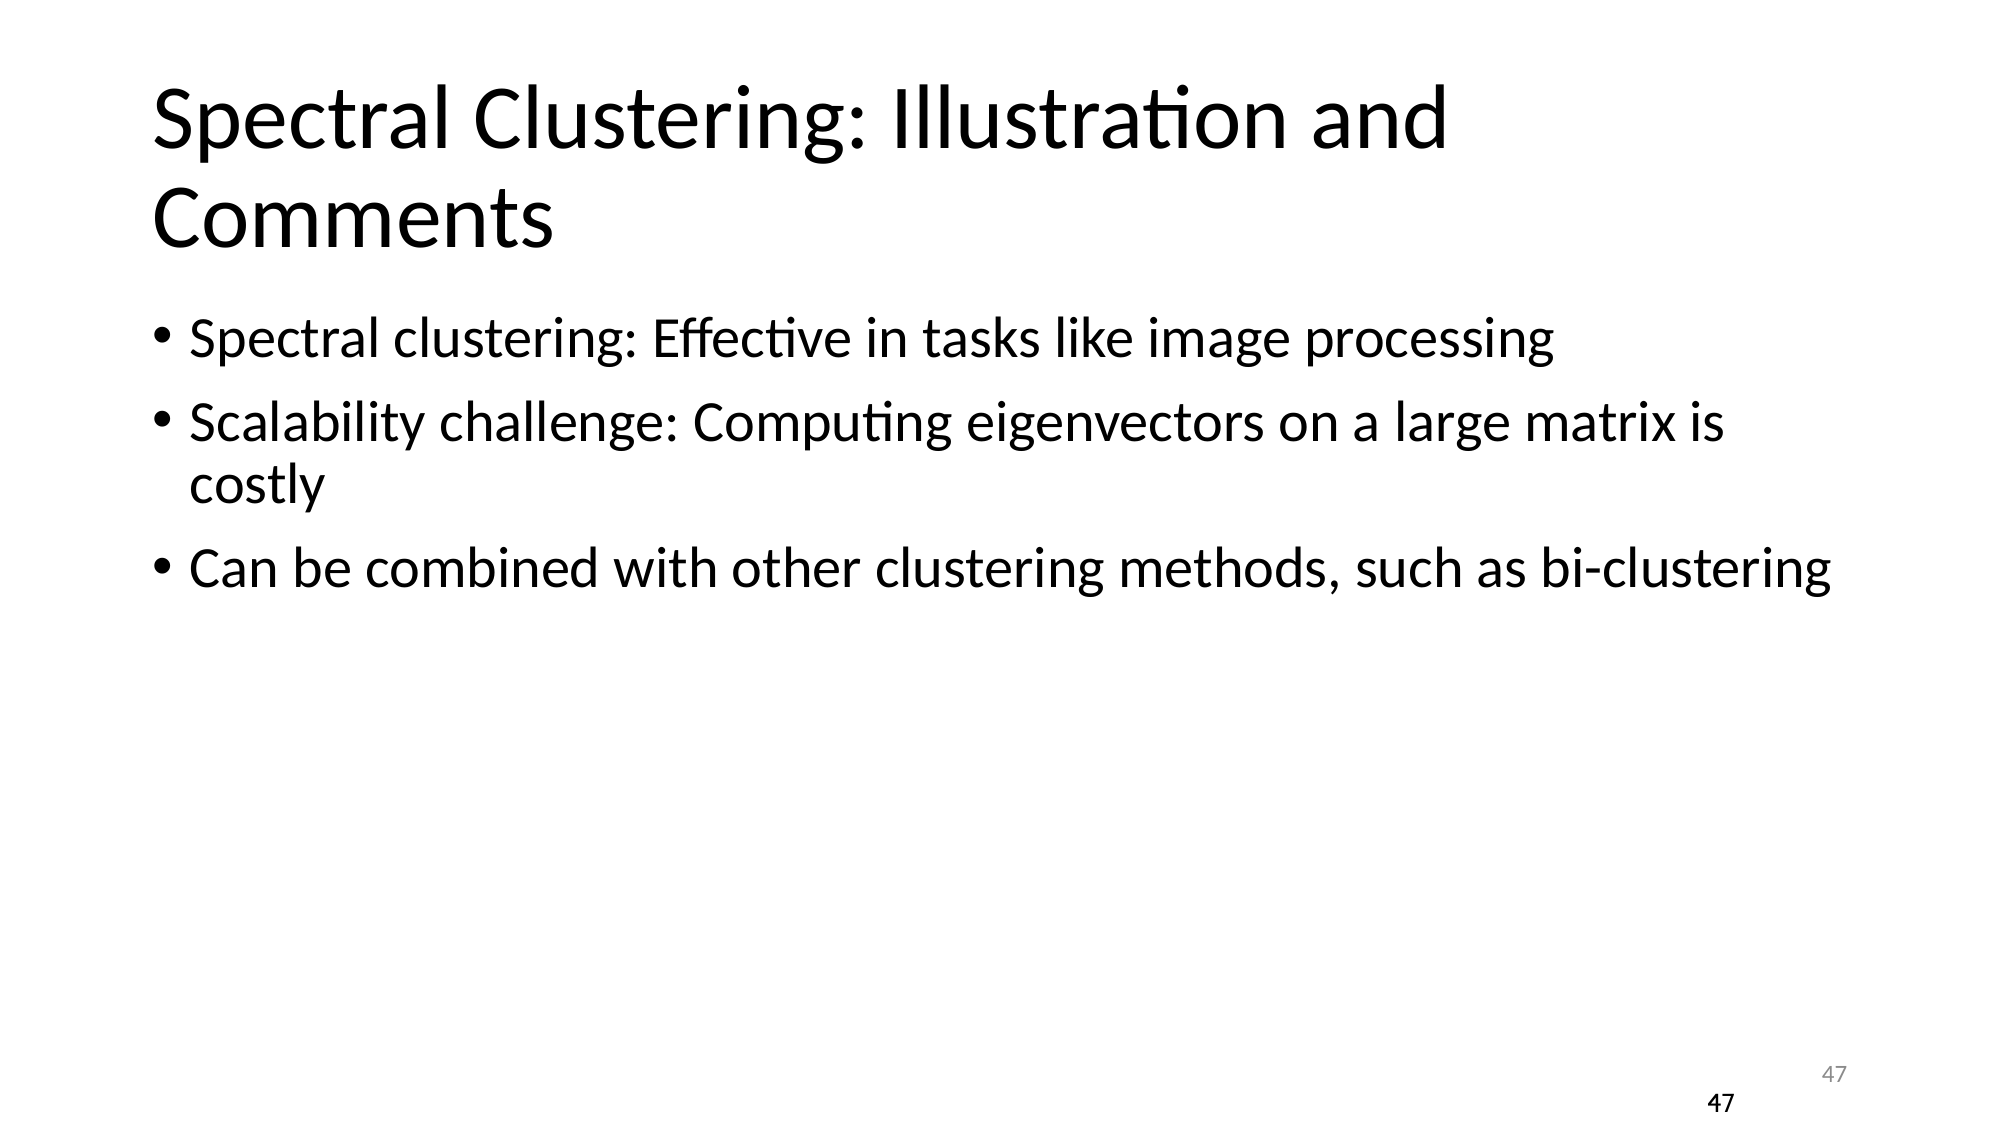

# Spectral Clustering: Illustration and Comments
Spectral clustering: Effective in tasks like image processing
Scalability challenge: Computing eigenvectors on a large matrix is costly
Can be combined with other clustering methods, such as bi-clustering
47
47